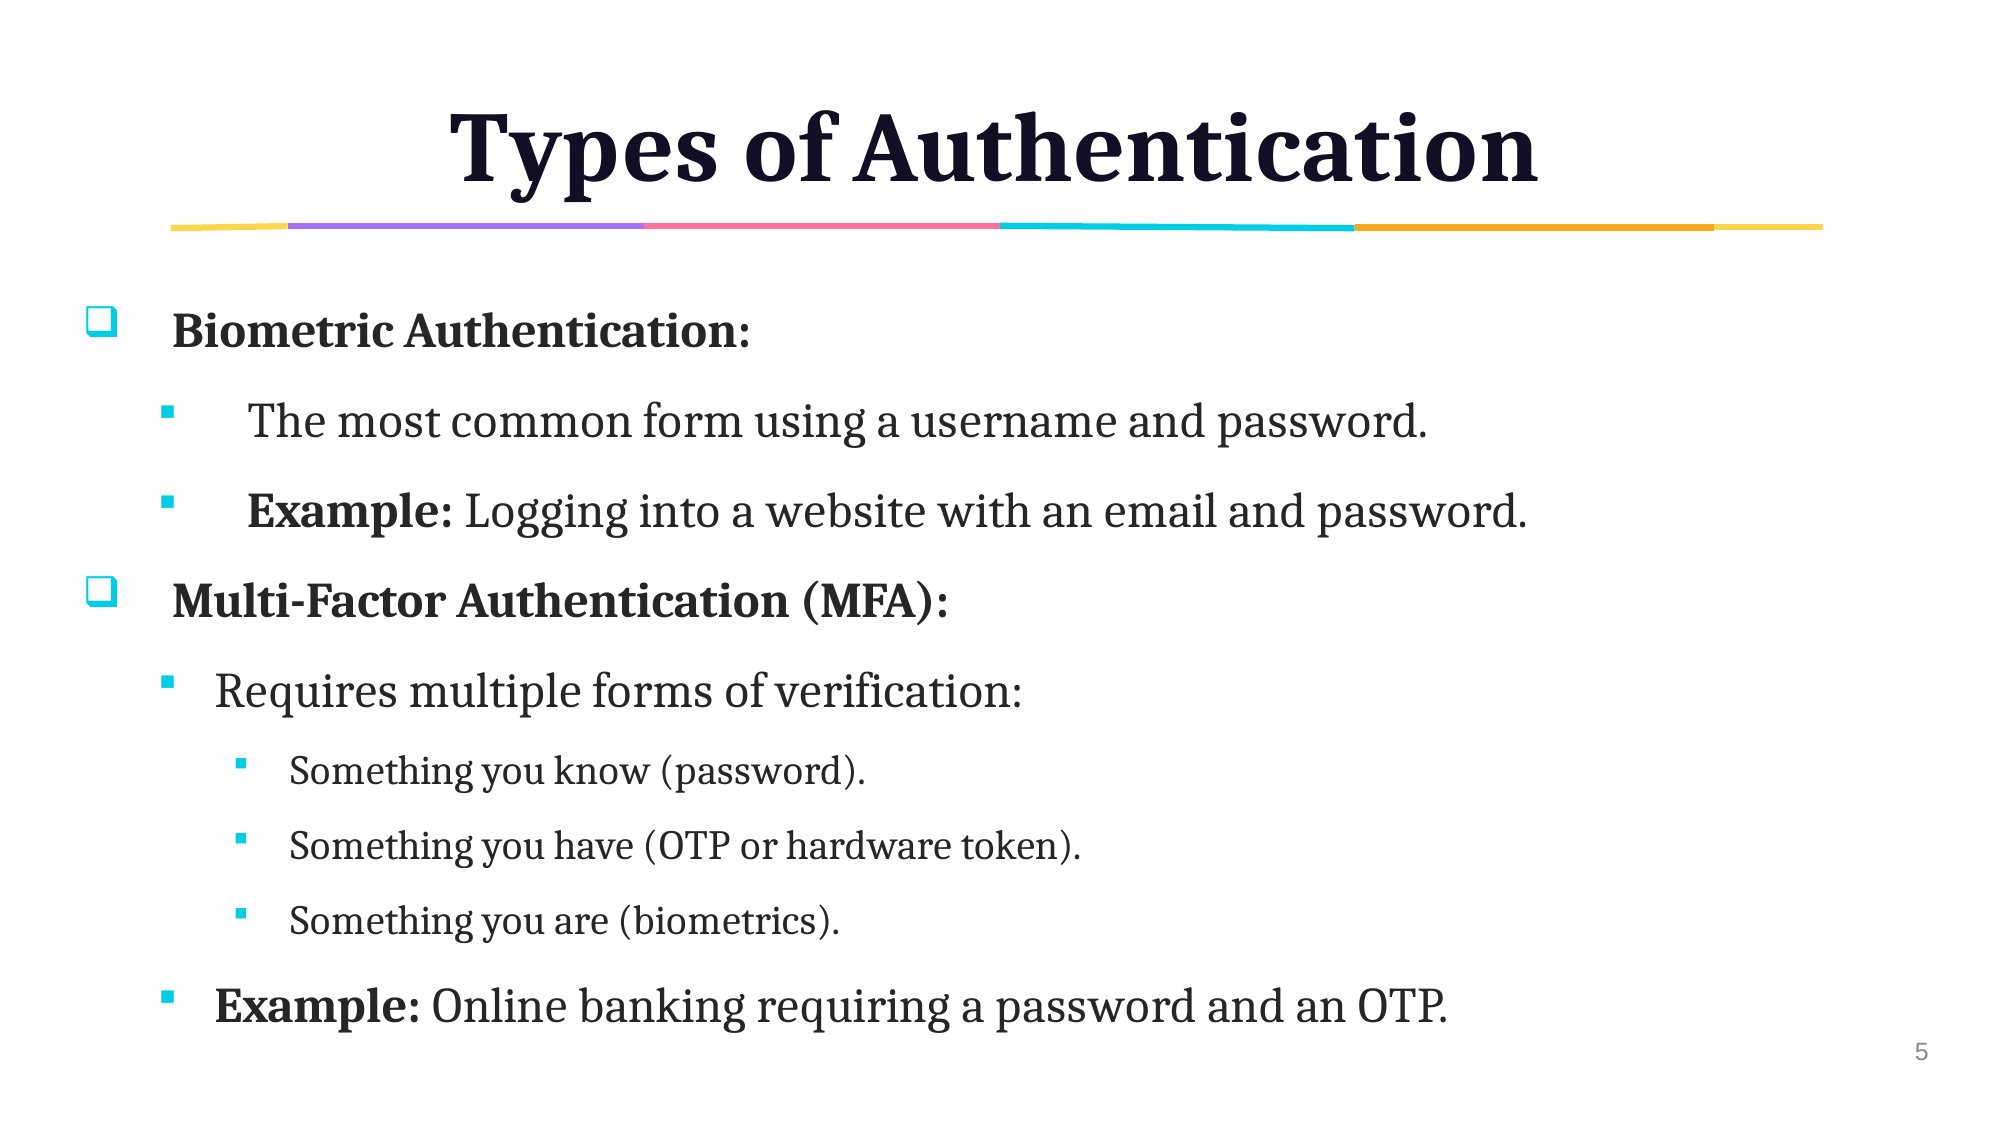

# Types of Authentication
Biometric Authentication:
The most common form using a username and password.
Example: Logging into a website with an email and password.
Multi-Factor Authentication (MFA):
Requires multiple forms of verification:
Something you know (password).
Something you have (OTP or hardware token).
Something you are (biometrics).
Example: Online banking requiring a password and an OTP.
5